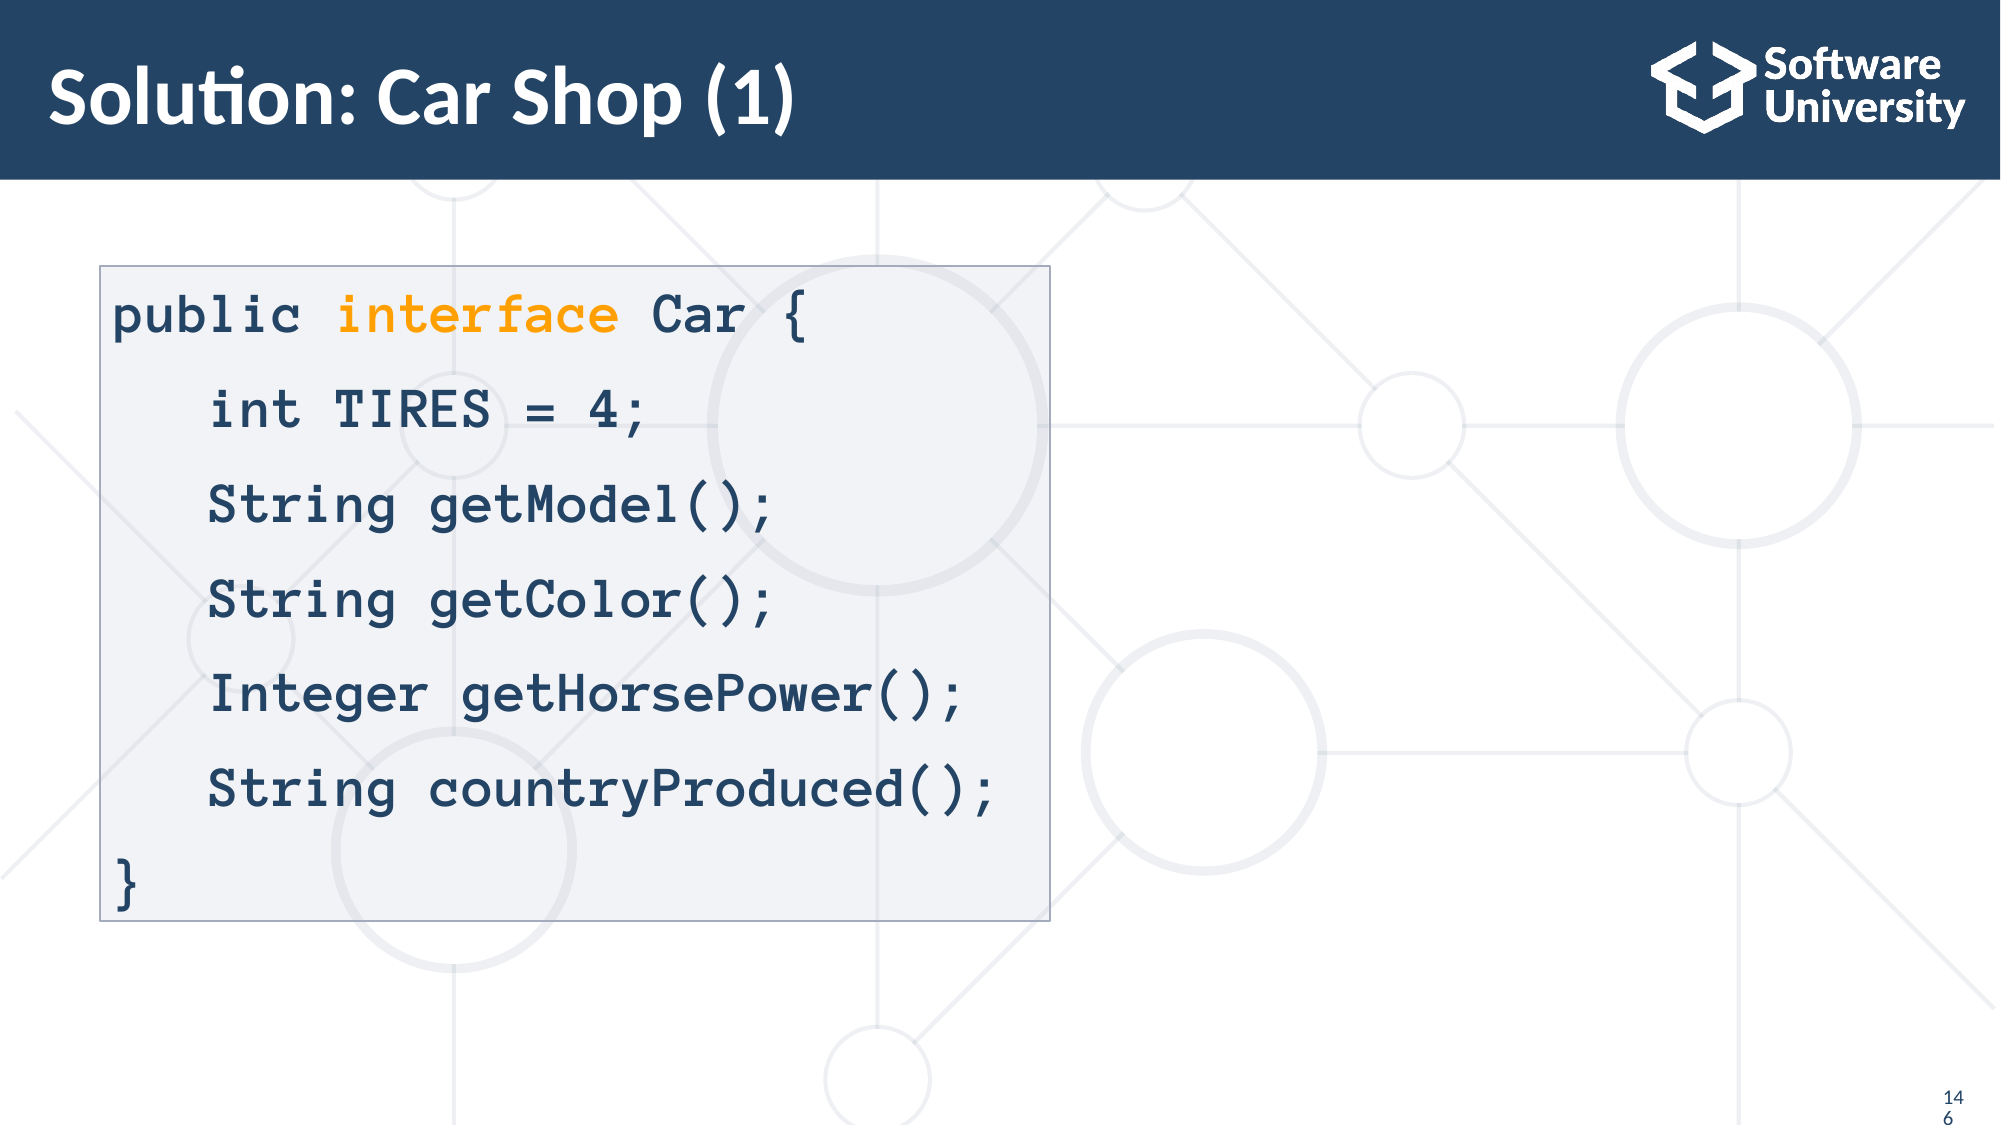

# Solution: Car Shop (1)
public interface Car {
   int TIRES = 4;
   String getModel();
   String getColor();
   Integer getHorsePower();
   String countryProduced();
}
146